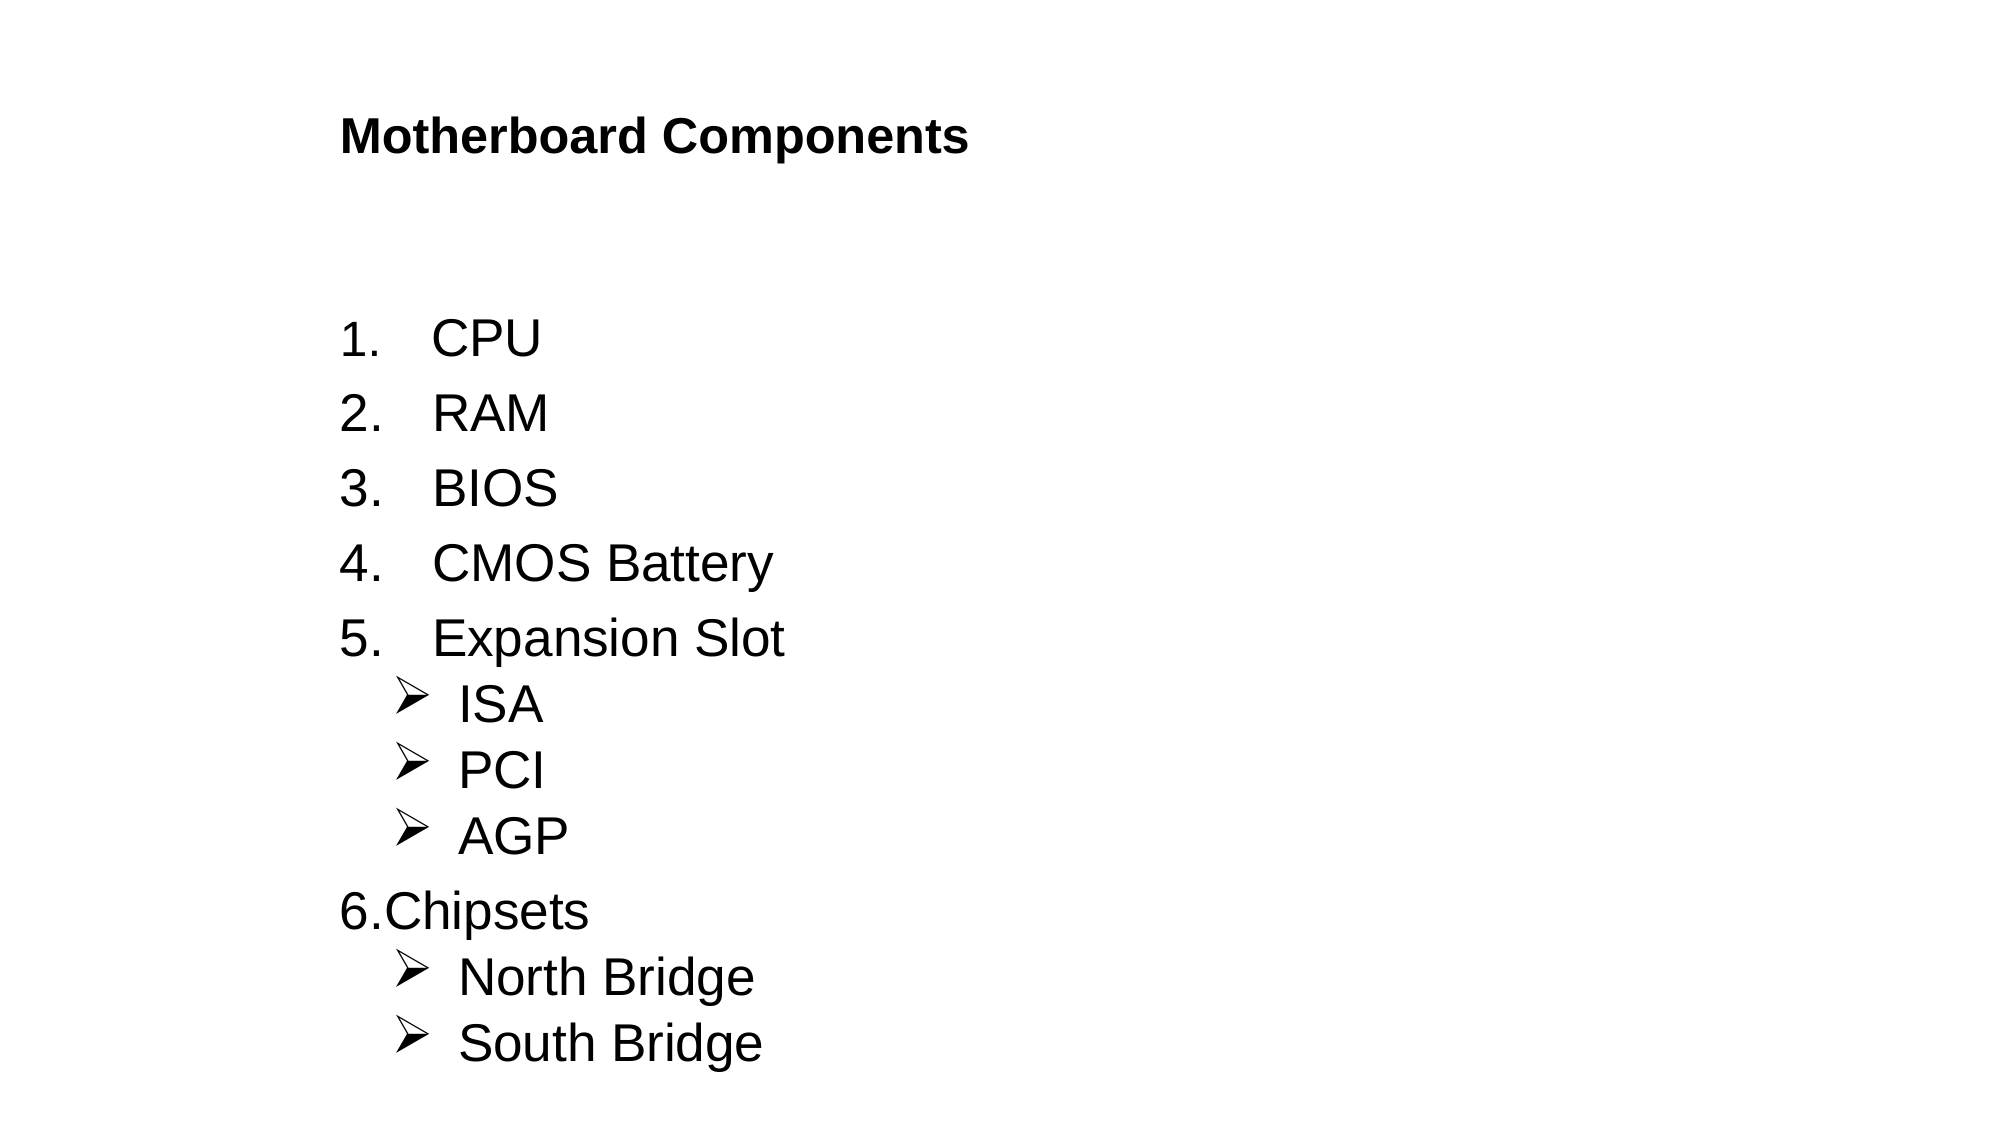

# Motherboard Components
 CPU
 RAM
 BIOS
 CMOS Battery
 Expansion Slot
 ISA
 PCI
 AGP
6.Chipsets
 North Bridge
 South Bridge